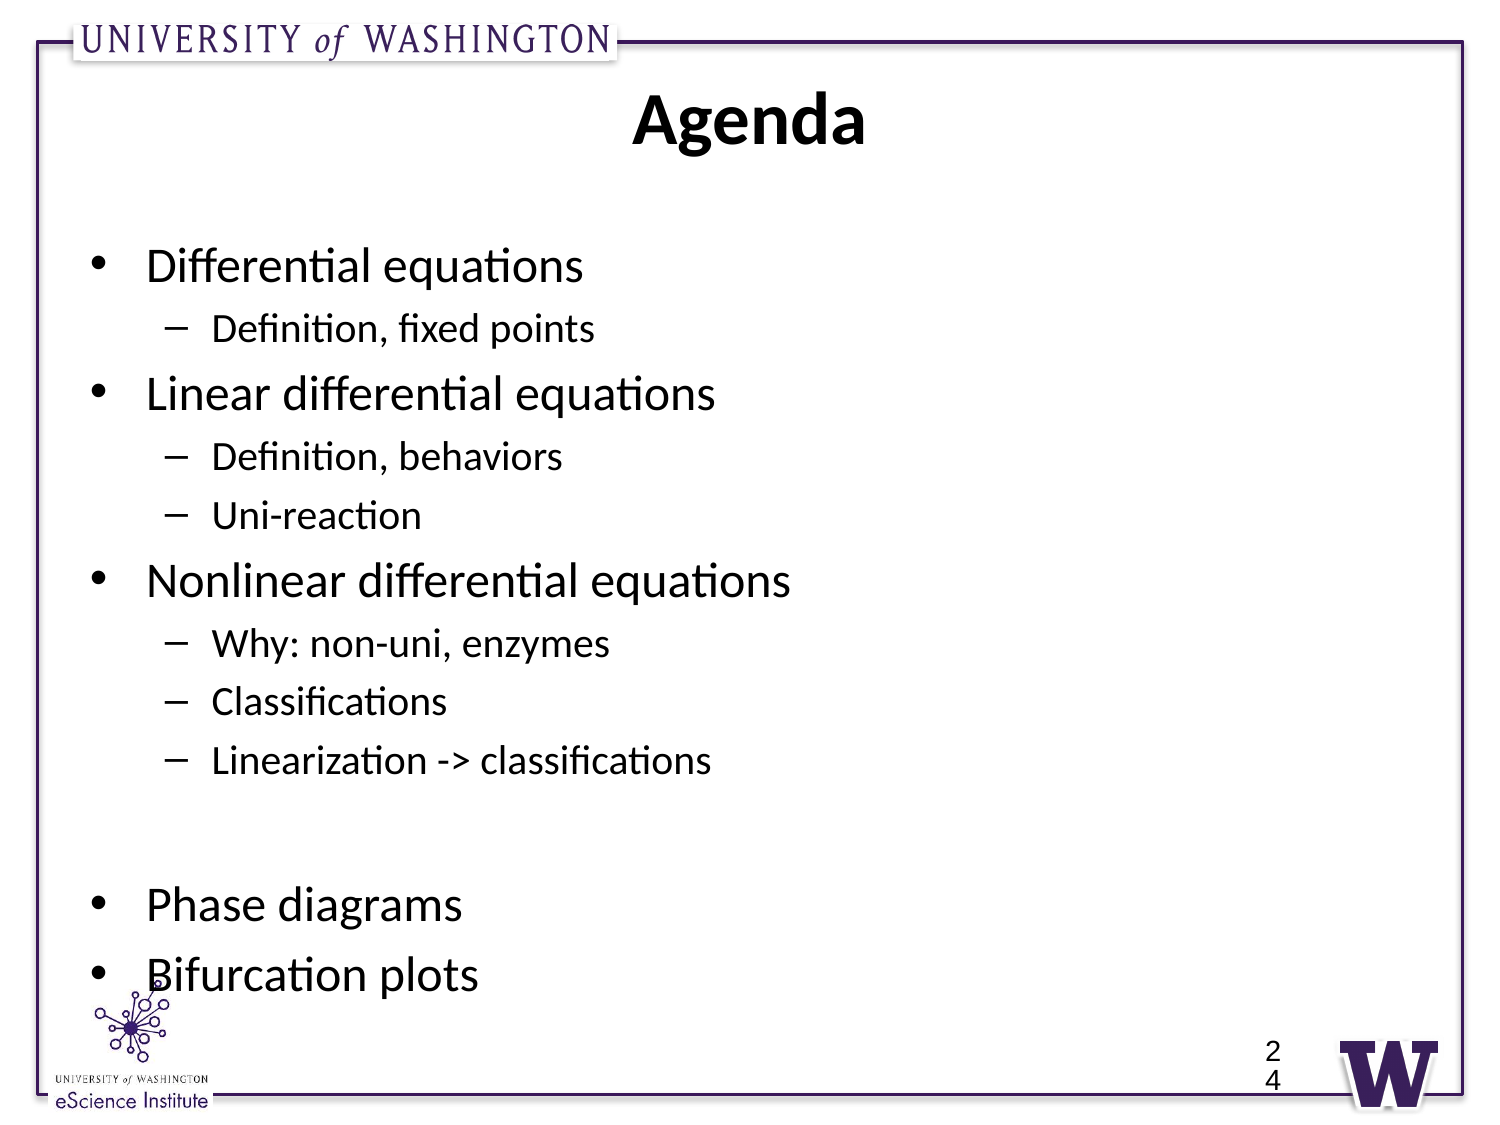

# Agenda
Differential equations
Definition, fixed points
Linear differential equations
Definition, behaviors
Uni-reaction
Nonlinear differential equations
Why: non-uni, enzymes
Classifications
Linearization -> classifications

Phase diagrams
Bifurcation plots

24